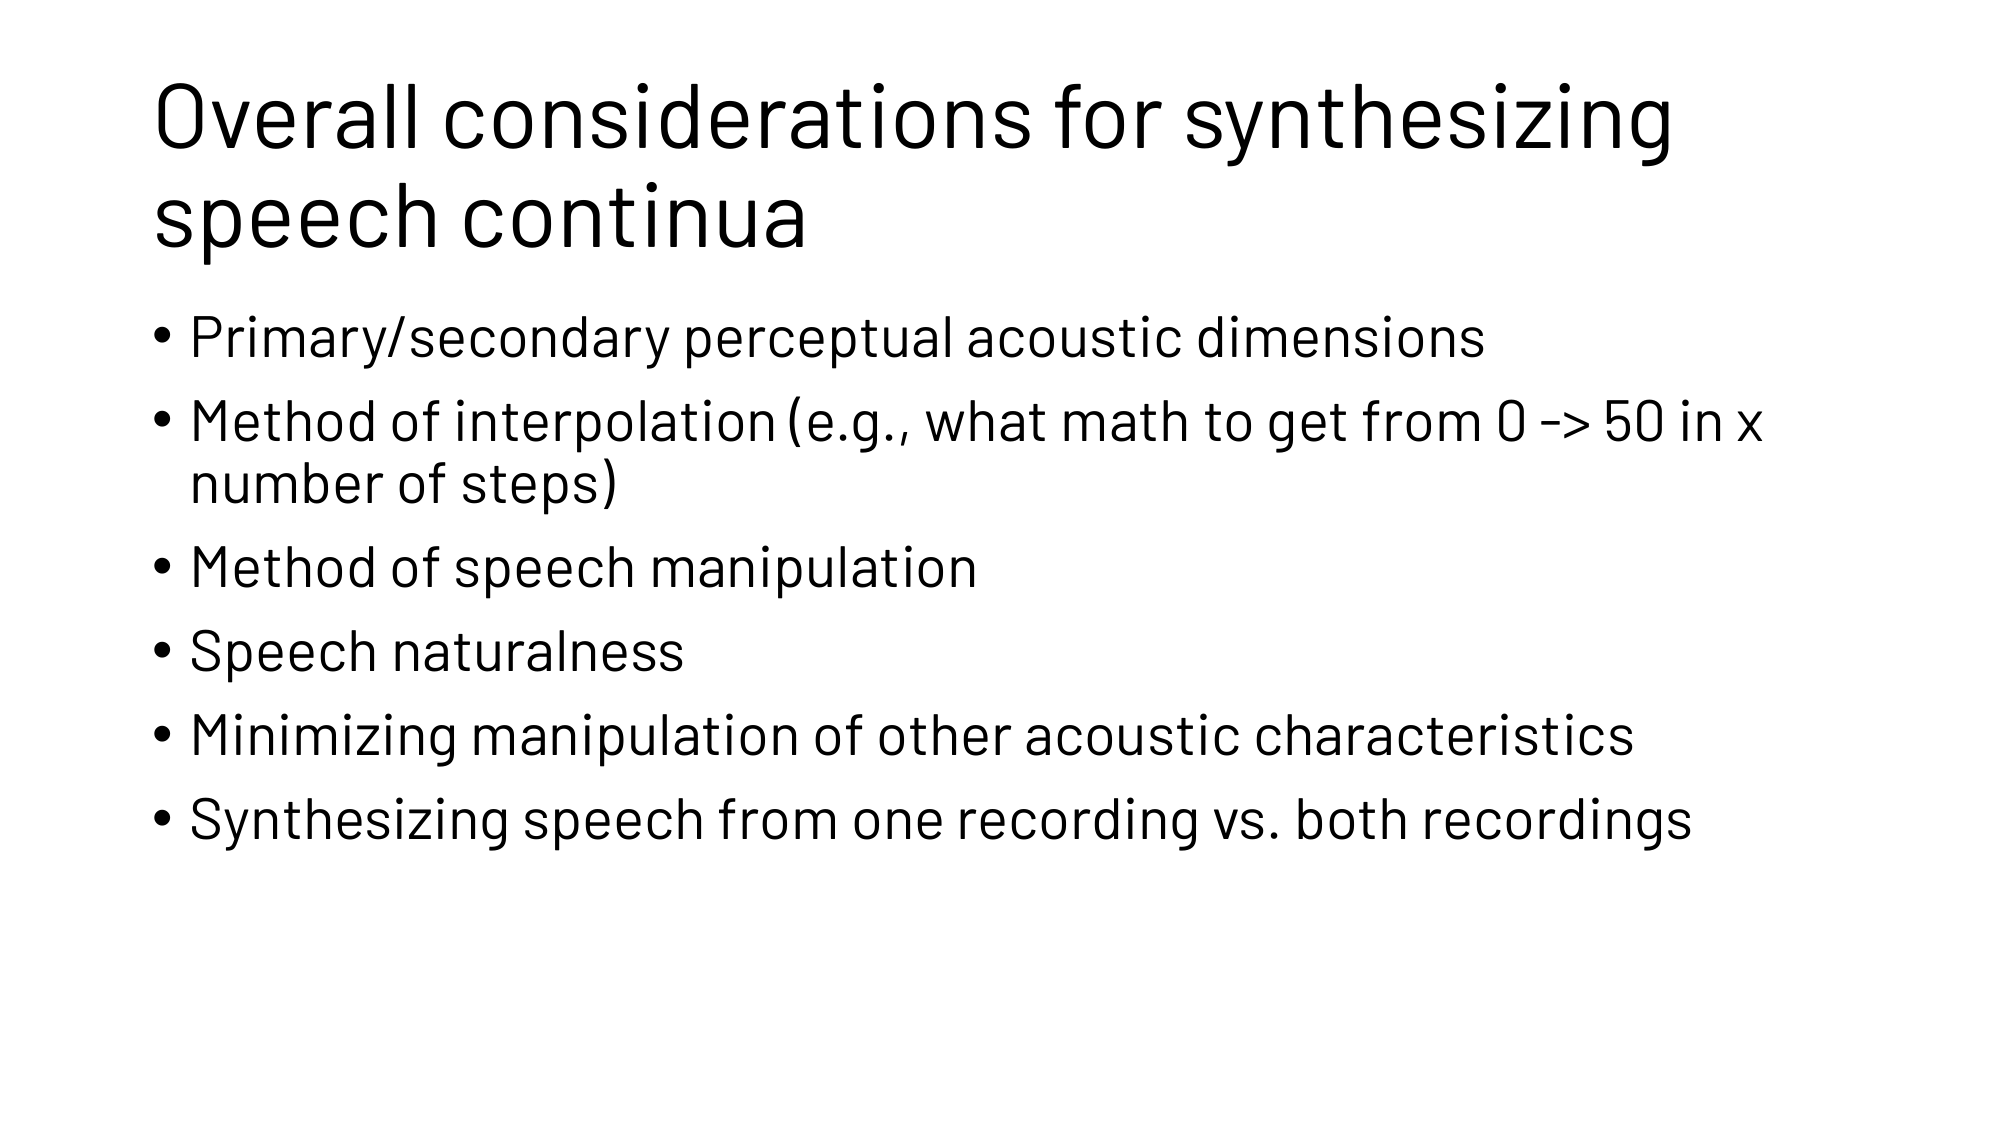

# Overall considerations for synthesizing speech continua
Primary/secondary perceptual acoustic dimensions
Method of interpolation (e.g., what math to get from 0 -> 50 in x number of steps)
Method of speech manipulation
Speech naturalness
Minimizing manipulation of other acoustic characteristics
Synthesizing speech from one recording vs. both recordings